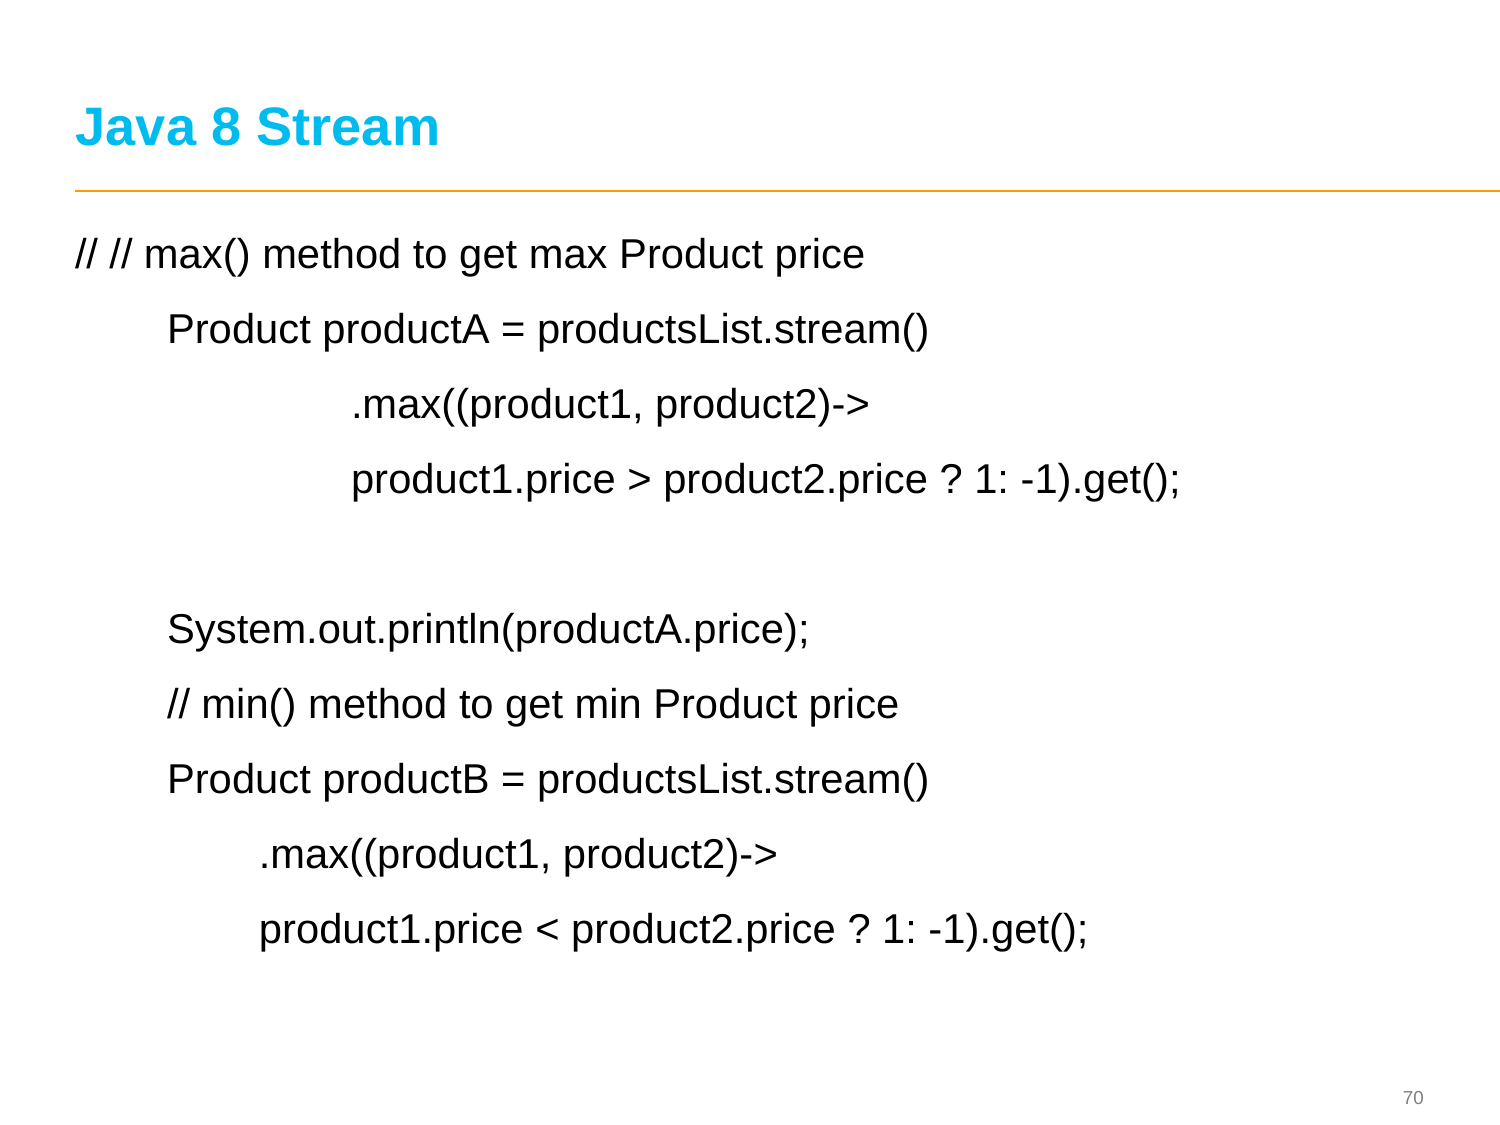

# Java 8 Stream
// // max() method to get max Product price
        Product productA = productsList.stream()
                        .max((product1, product2)->
                        product1.price > product2.price ? 1: -1).get();

        System.out.println(productA.price);
        // min() method to get min Product price
        Product productB = productsList.stream()
                .max((product1, product2)->
                product1.price < product2.price ? 1: -1).get();